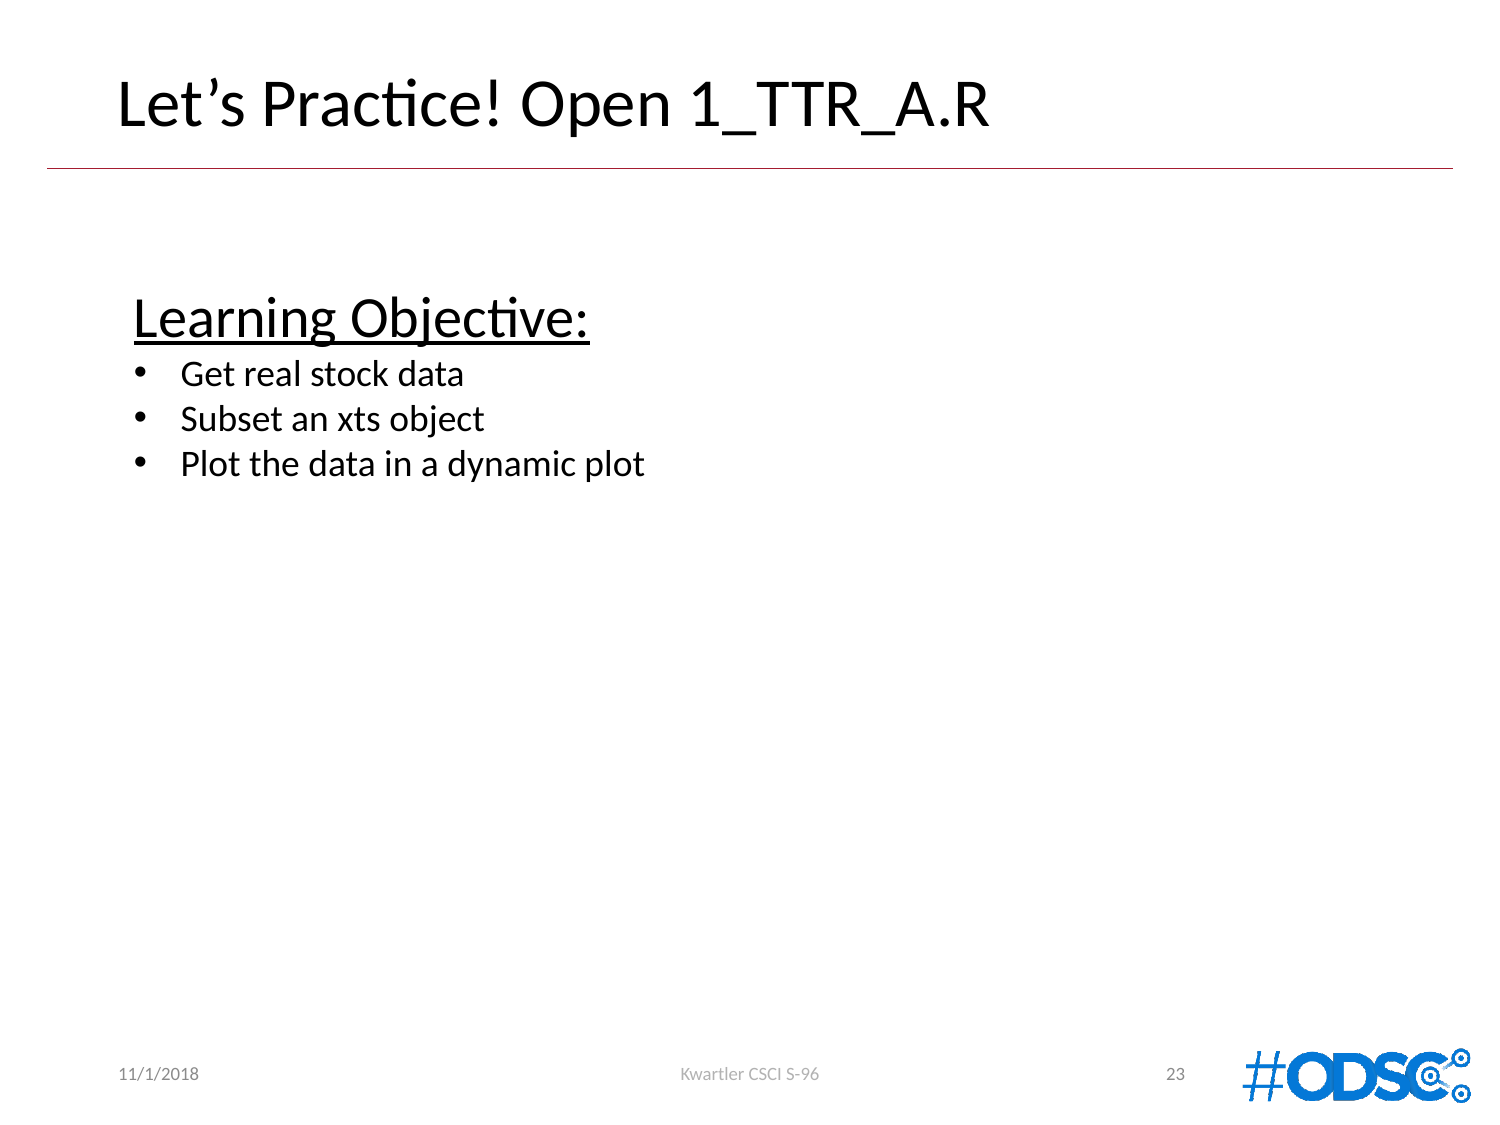

# Let’s Practice! Open 1_TTR_A.R
Learning Objective:
Get real stock data
Subset an xts object
Plot the data in a dynamic plot
11/1/2018
Kwartler CSCI S-96
23